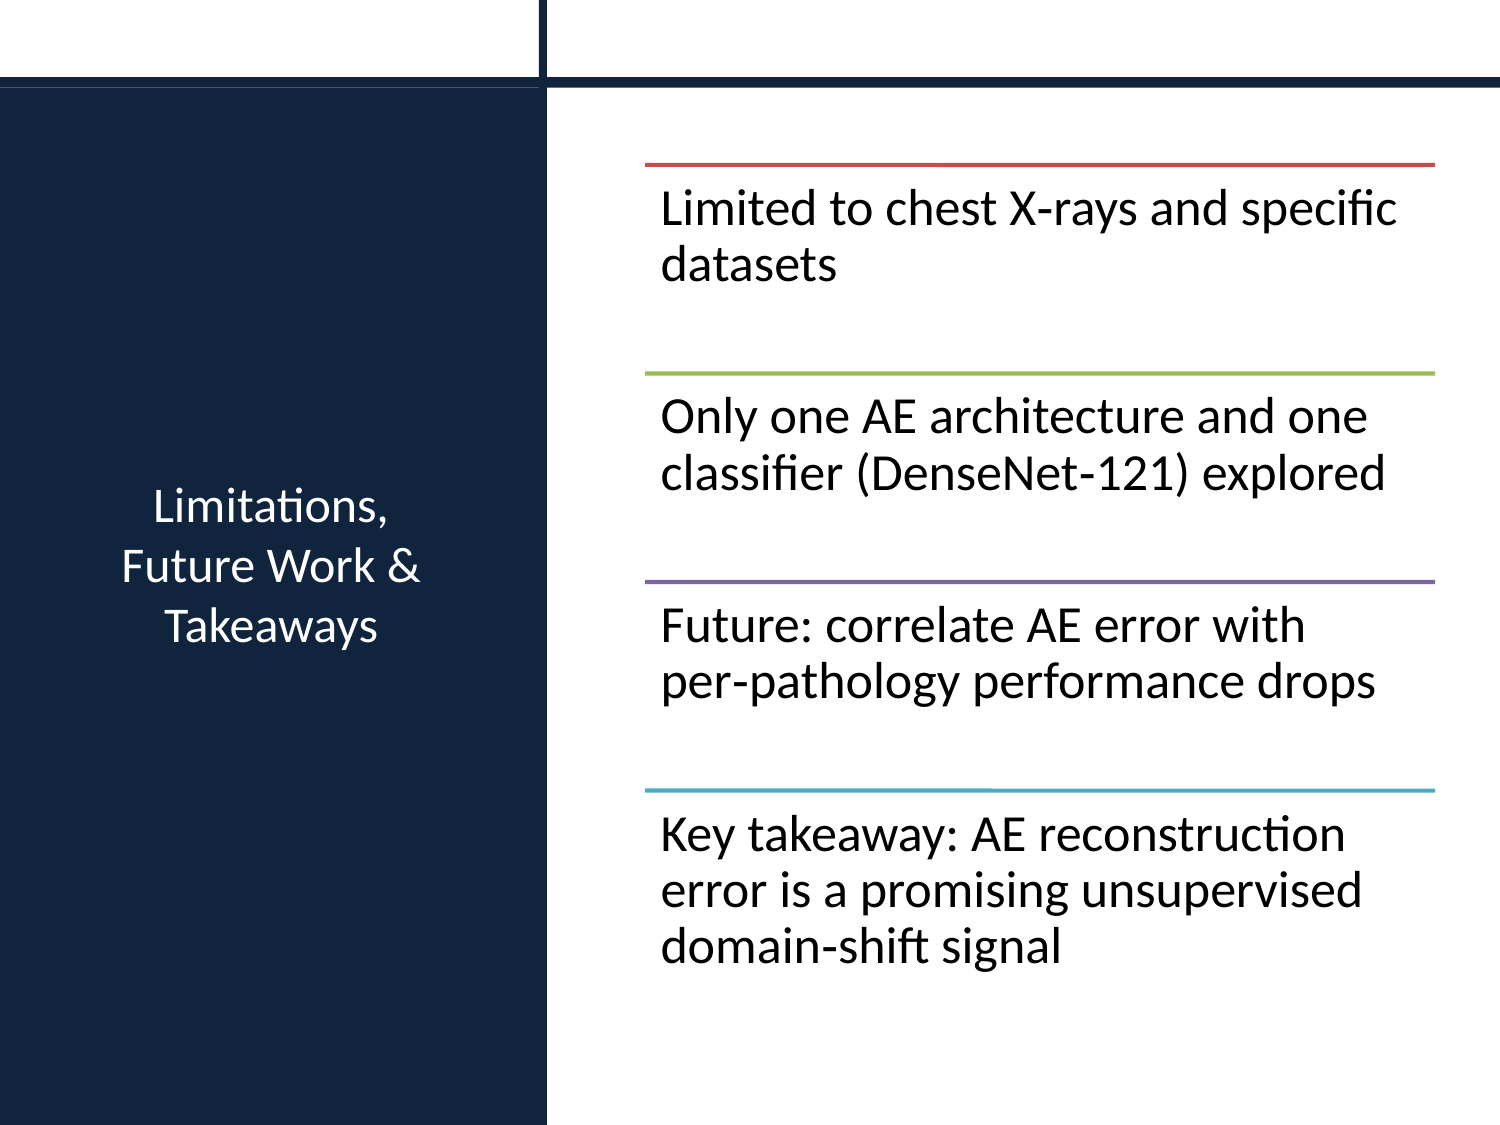

# Limitations, Future Work & Takeaways
Limited to chest X‑rays and specific datasets
Only one AE architecture and one classifier (DenseNet‑121) explored
Future: correlate AE error with per‑pathology performance drops
Key takeaway: AE reconstruction error is a promising unsupervised domain‑shift signal